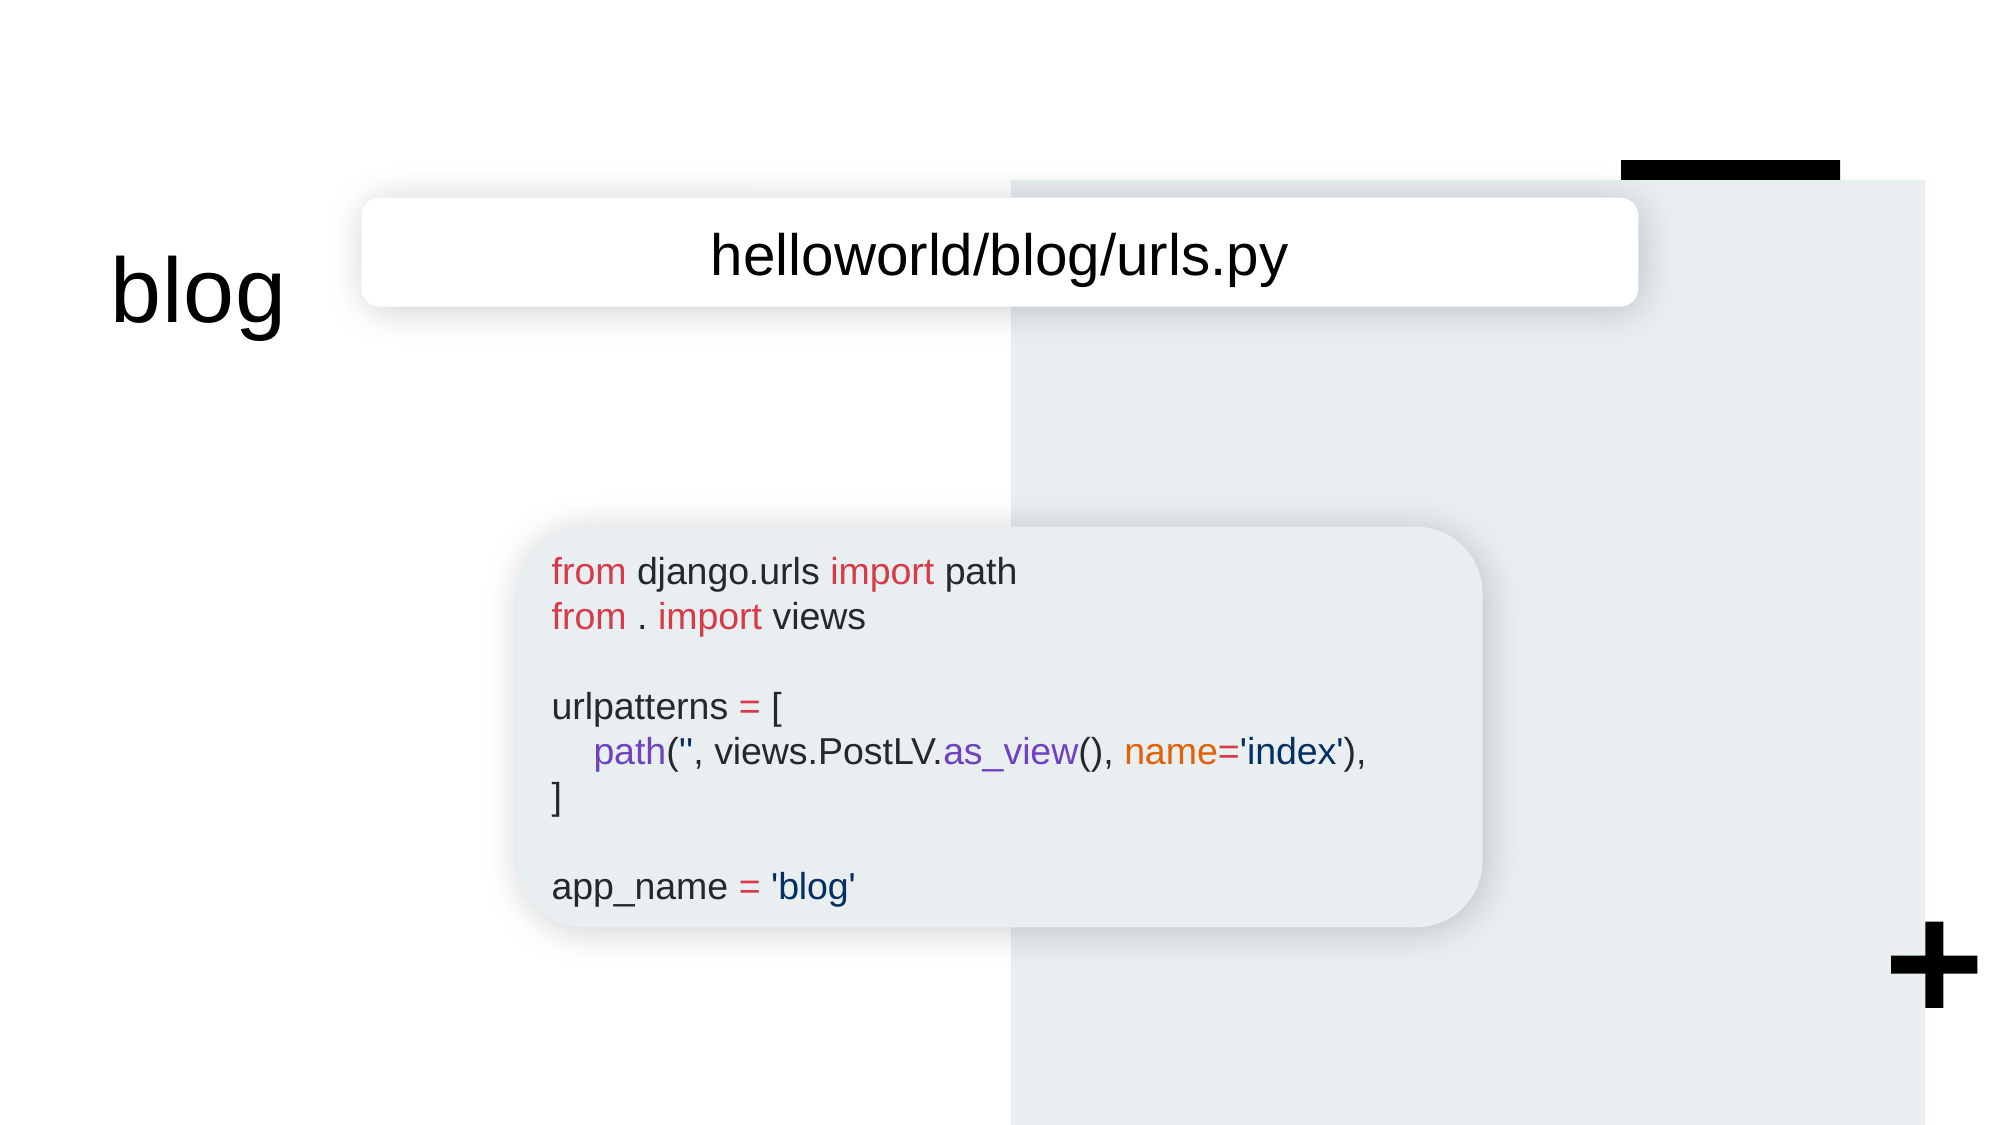

# blog
helloworld/blog/urls.py
from django.urls import path
from . import views
urlpatterns = [
    path('', views.PostLV.as_view(), name='index'),
]
app_name = 'blog'